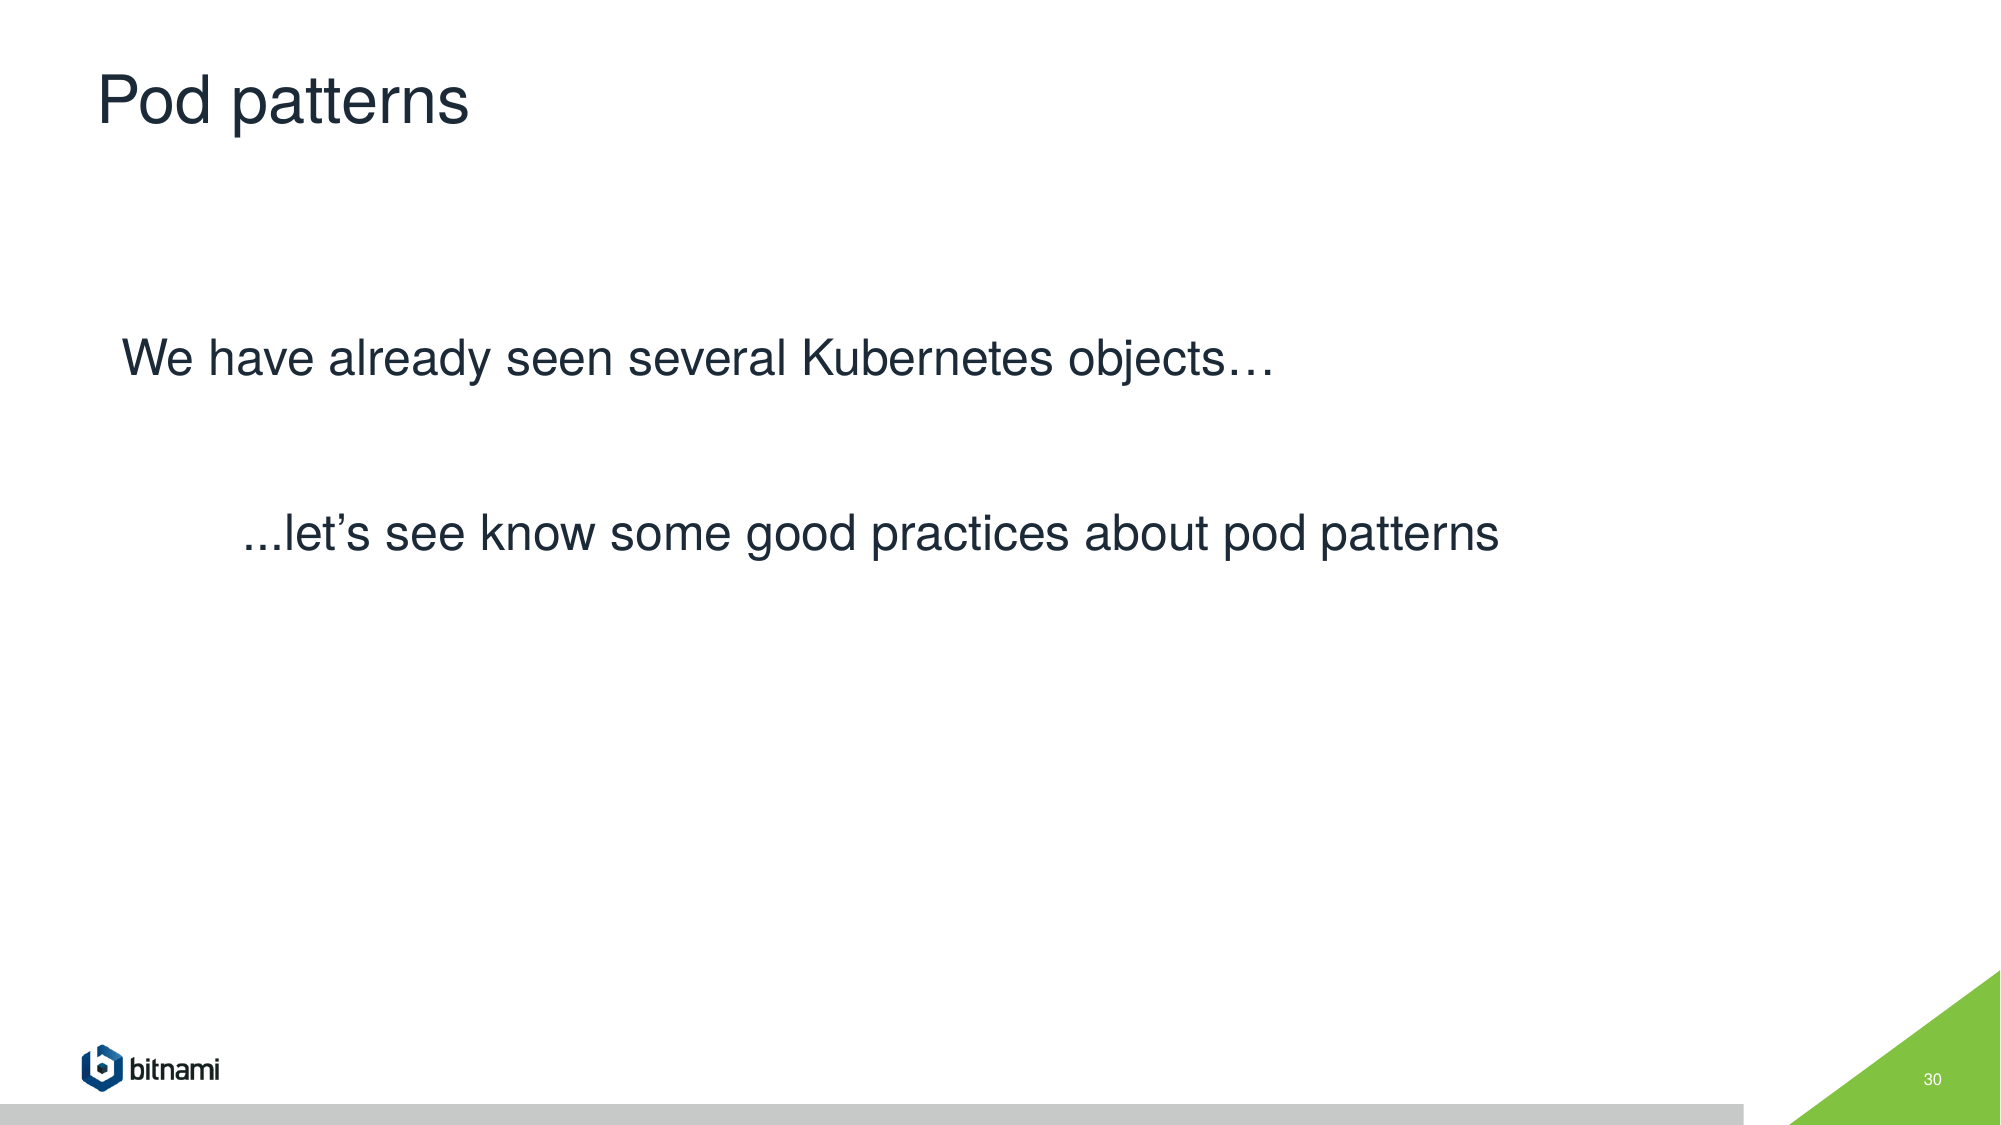

# Pod patterns
We have already seen several Kubernetes objects…

...let’s see know some good practices about pod patterns
30